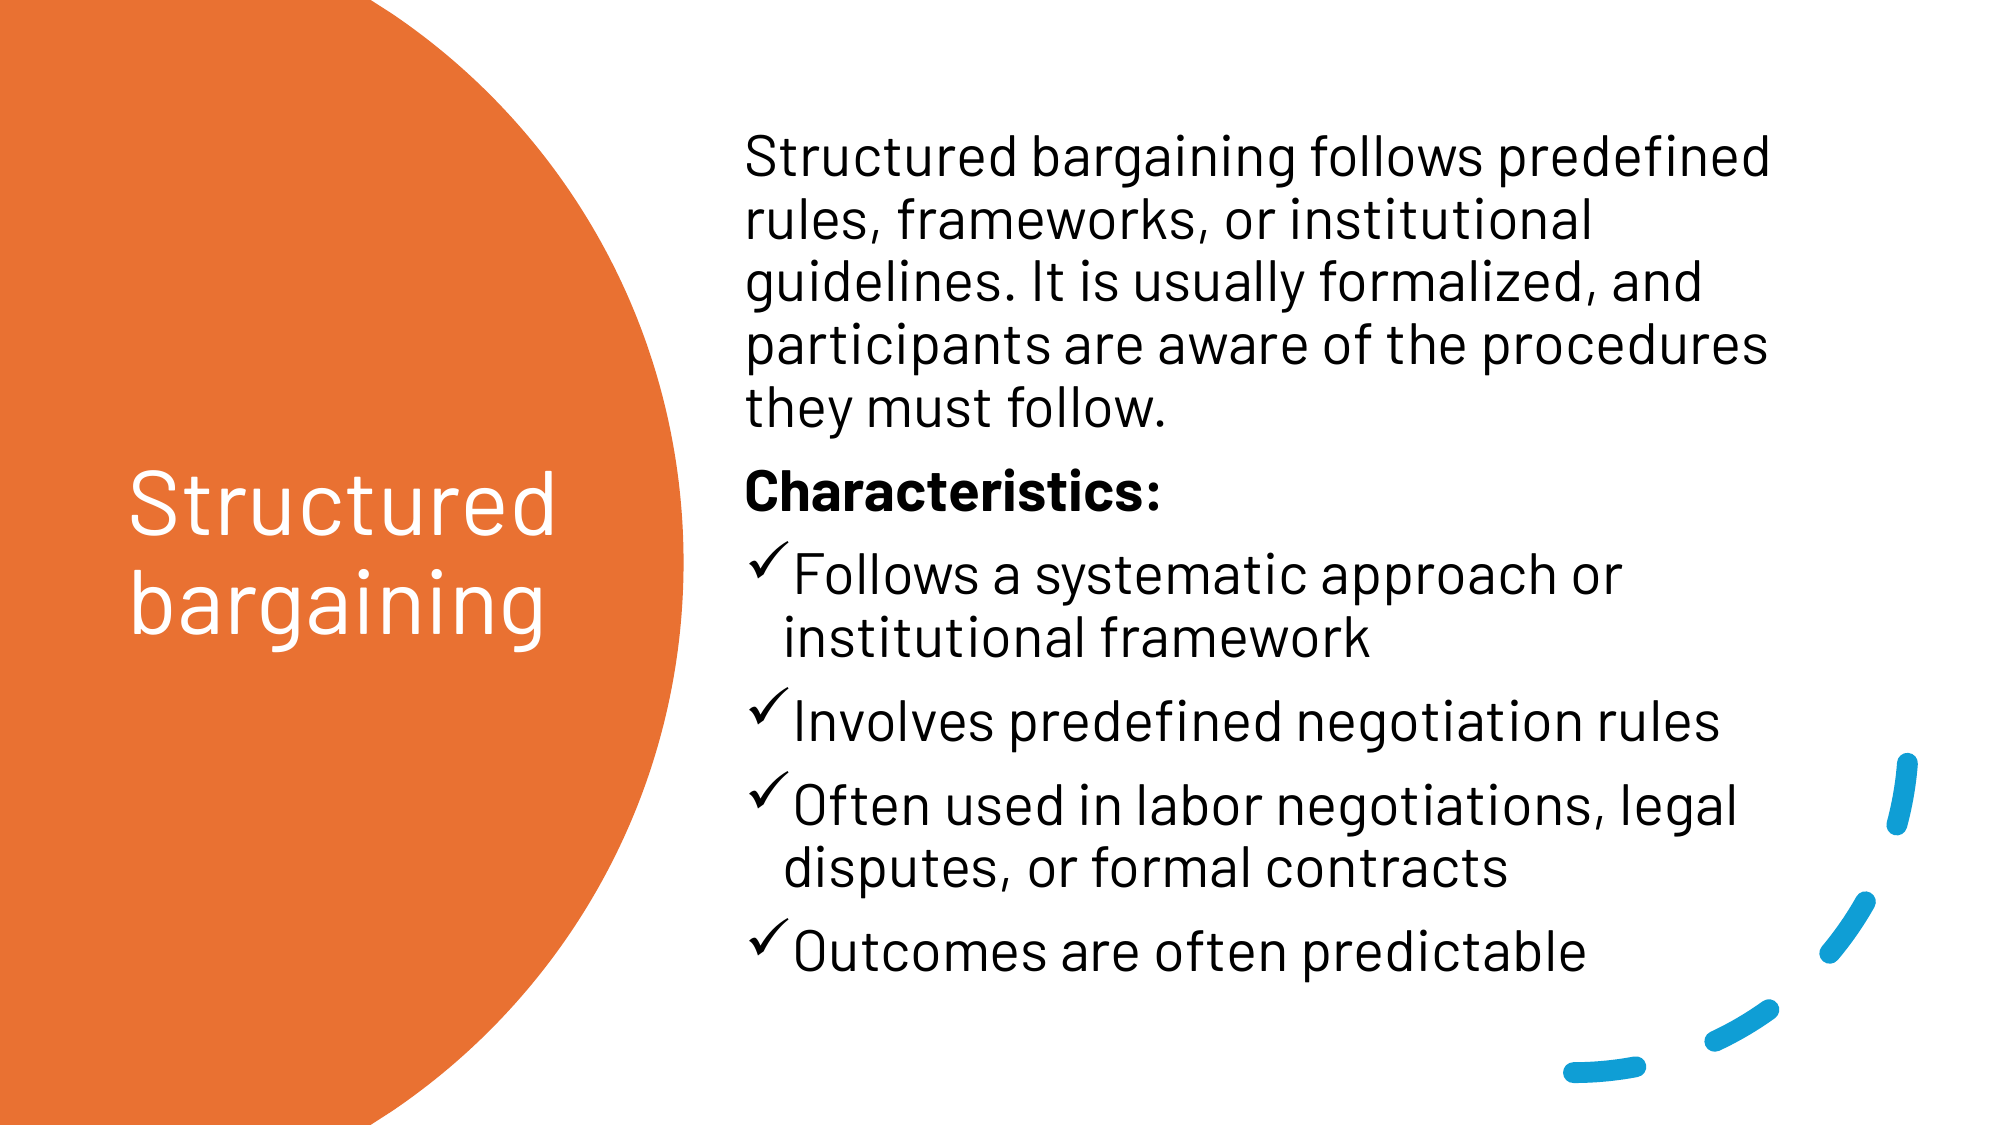

Structured bargaining follows predefined rules, frameworks, or institutional guidelines. It is usually formalized, and participants are aware of the procedures they must follow.
Characteristics:
Follows a systematic approach or institutional framework
Involves predefined negotiation rules
Often used in labor negotiations, legal disputes, or formal contracts
Outcomes are often predictable
# Structured bargaining